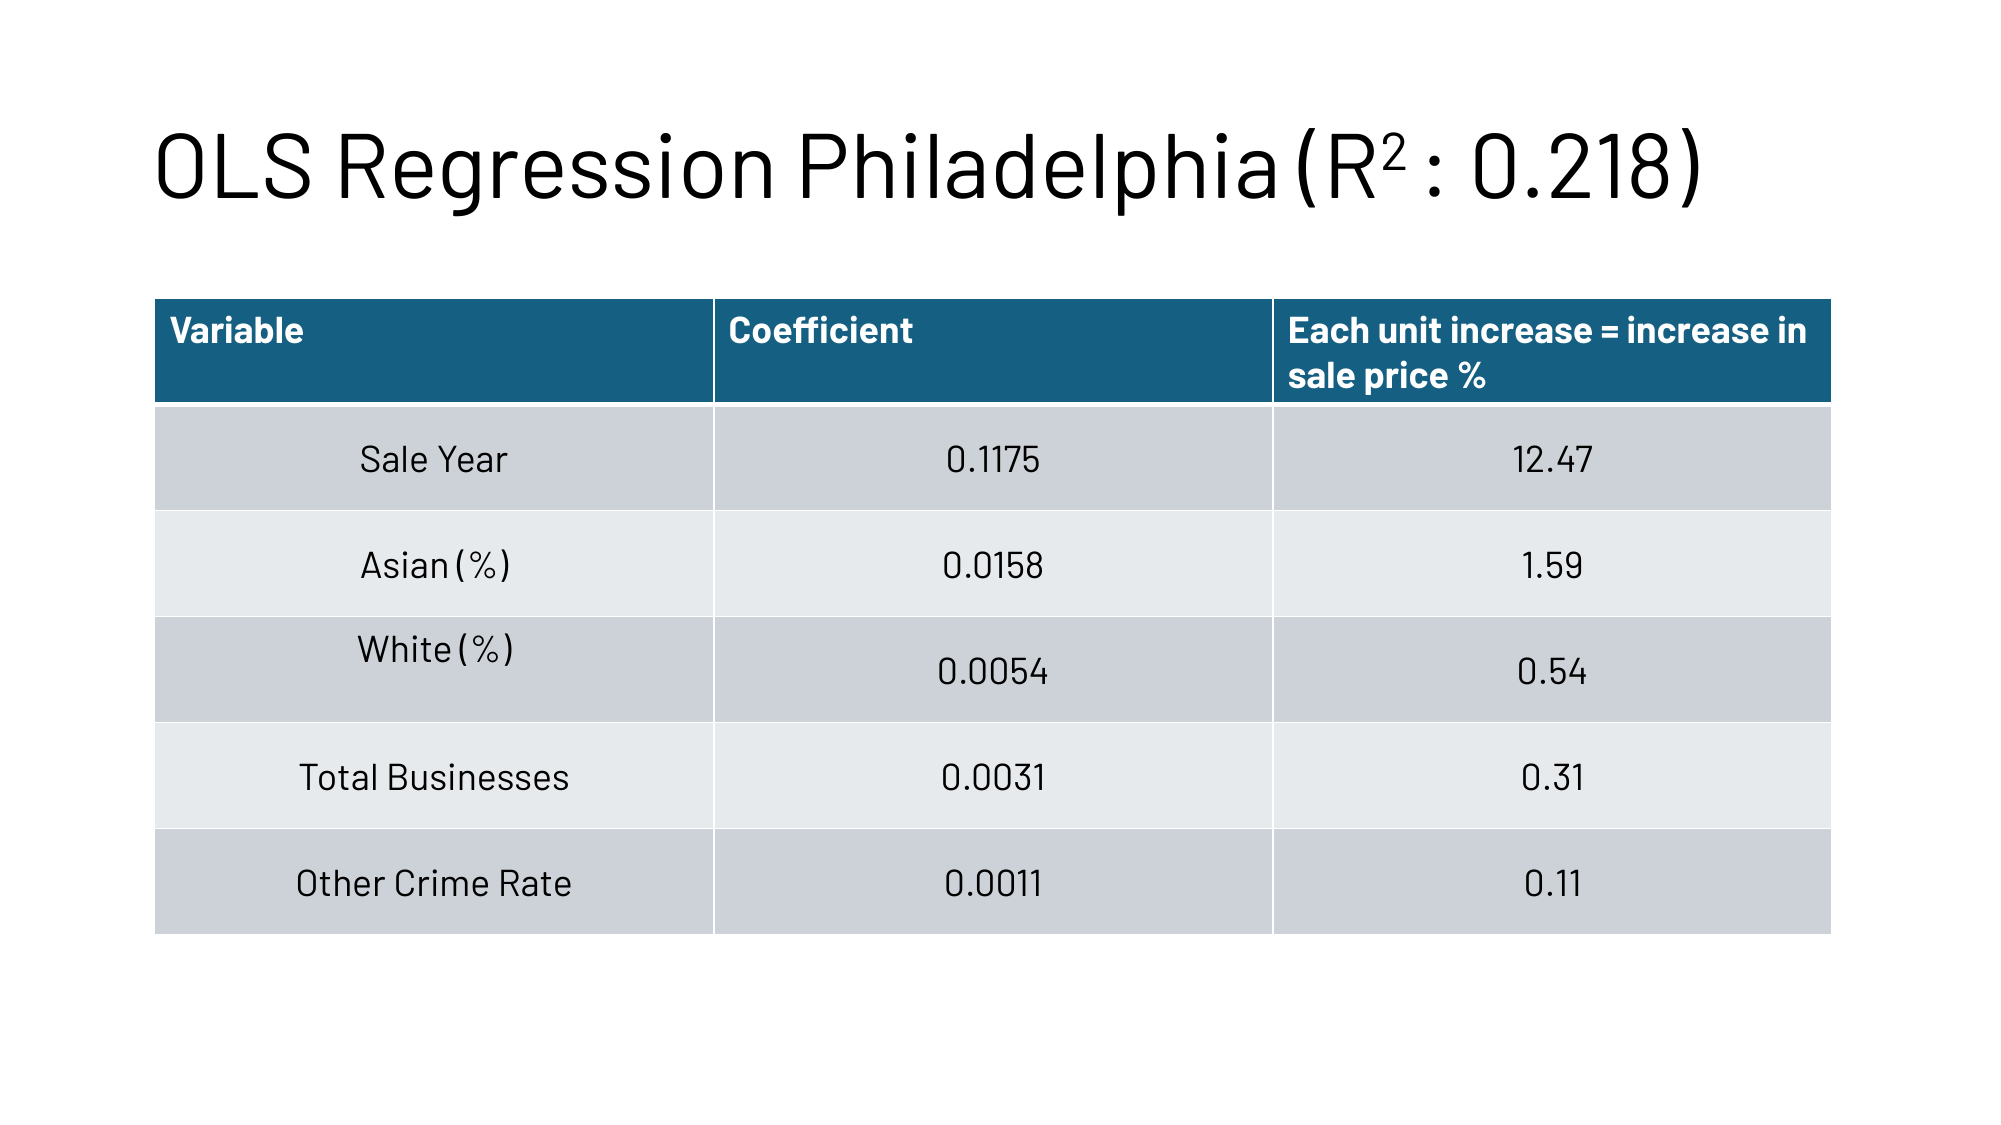

# OLS Regression Philadelphia (R2 : 0.218)
| Variable | Coefficient | Each unit increase = increase in sale price % |
| --- | --- | --- |
| Sale Year | 0.1175 | 12.47 |
| Asian (%) | 0.0158 | 1.59 |
| White (%) | 0.0054 | 0.54 |
| Total Businesses | 0.0031 | 0.31 |
| Other Crime Rate | 0.0011 | 0.11 |